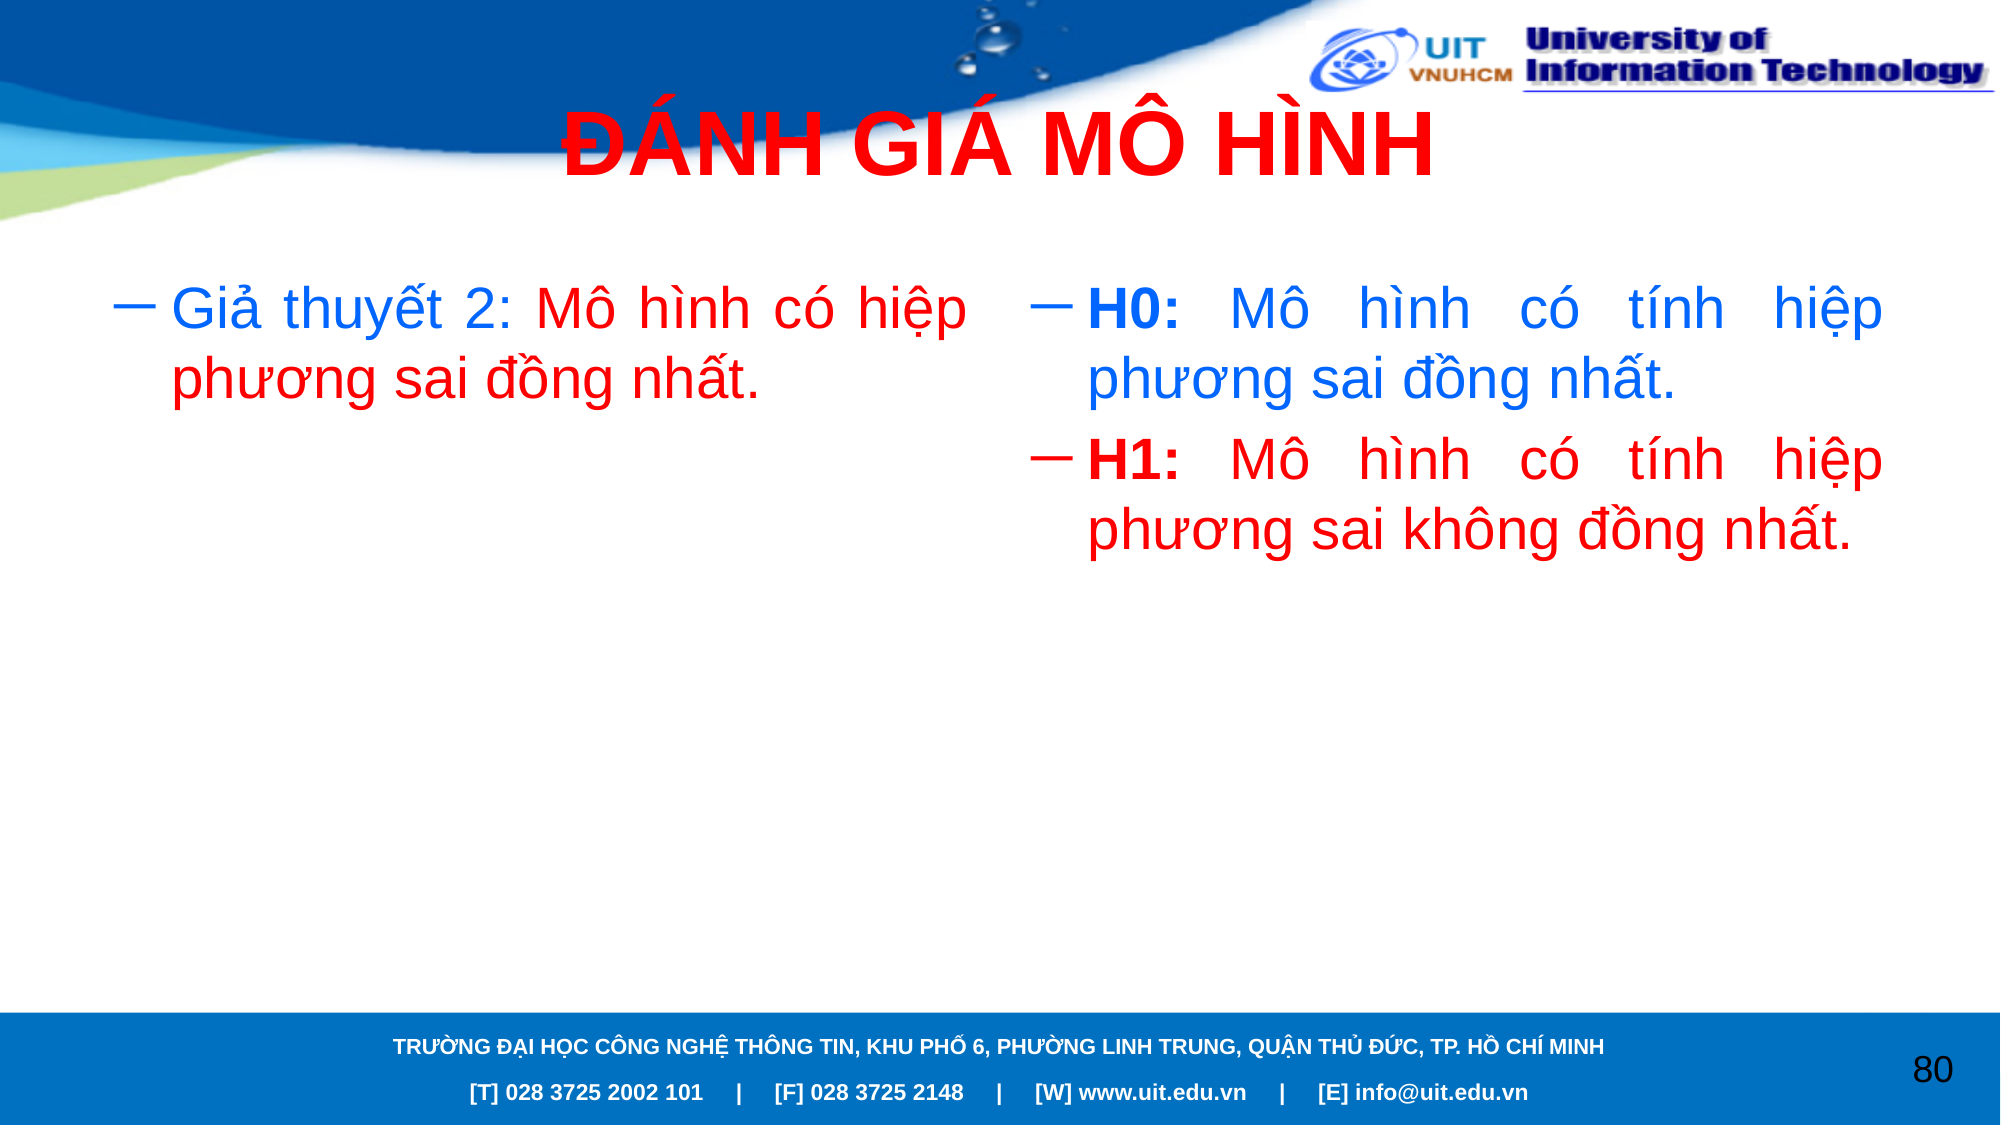

# ĐÁNH GIÁ MÔ HÌNH
Giả thuyết 2: Mô hình có hiệp phương sai đồng nhất.

H0: Mô hình có tính hiệp phương sai đồng nhất.
H1: Mô hình có tính hiệp phương sai không đồng nhất.